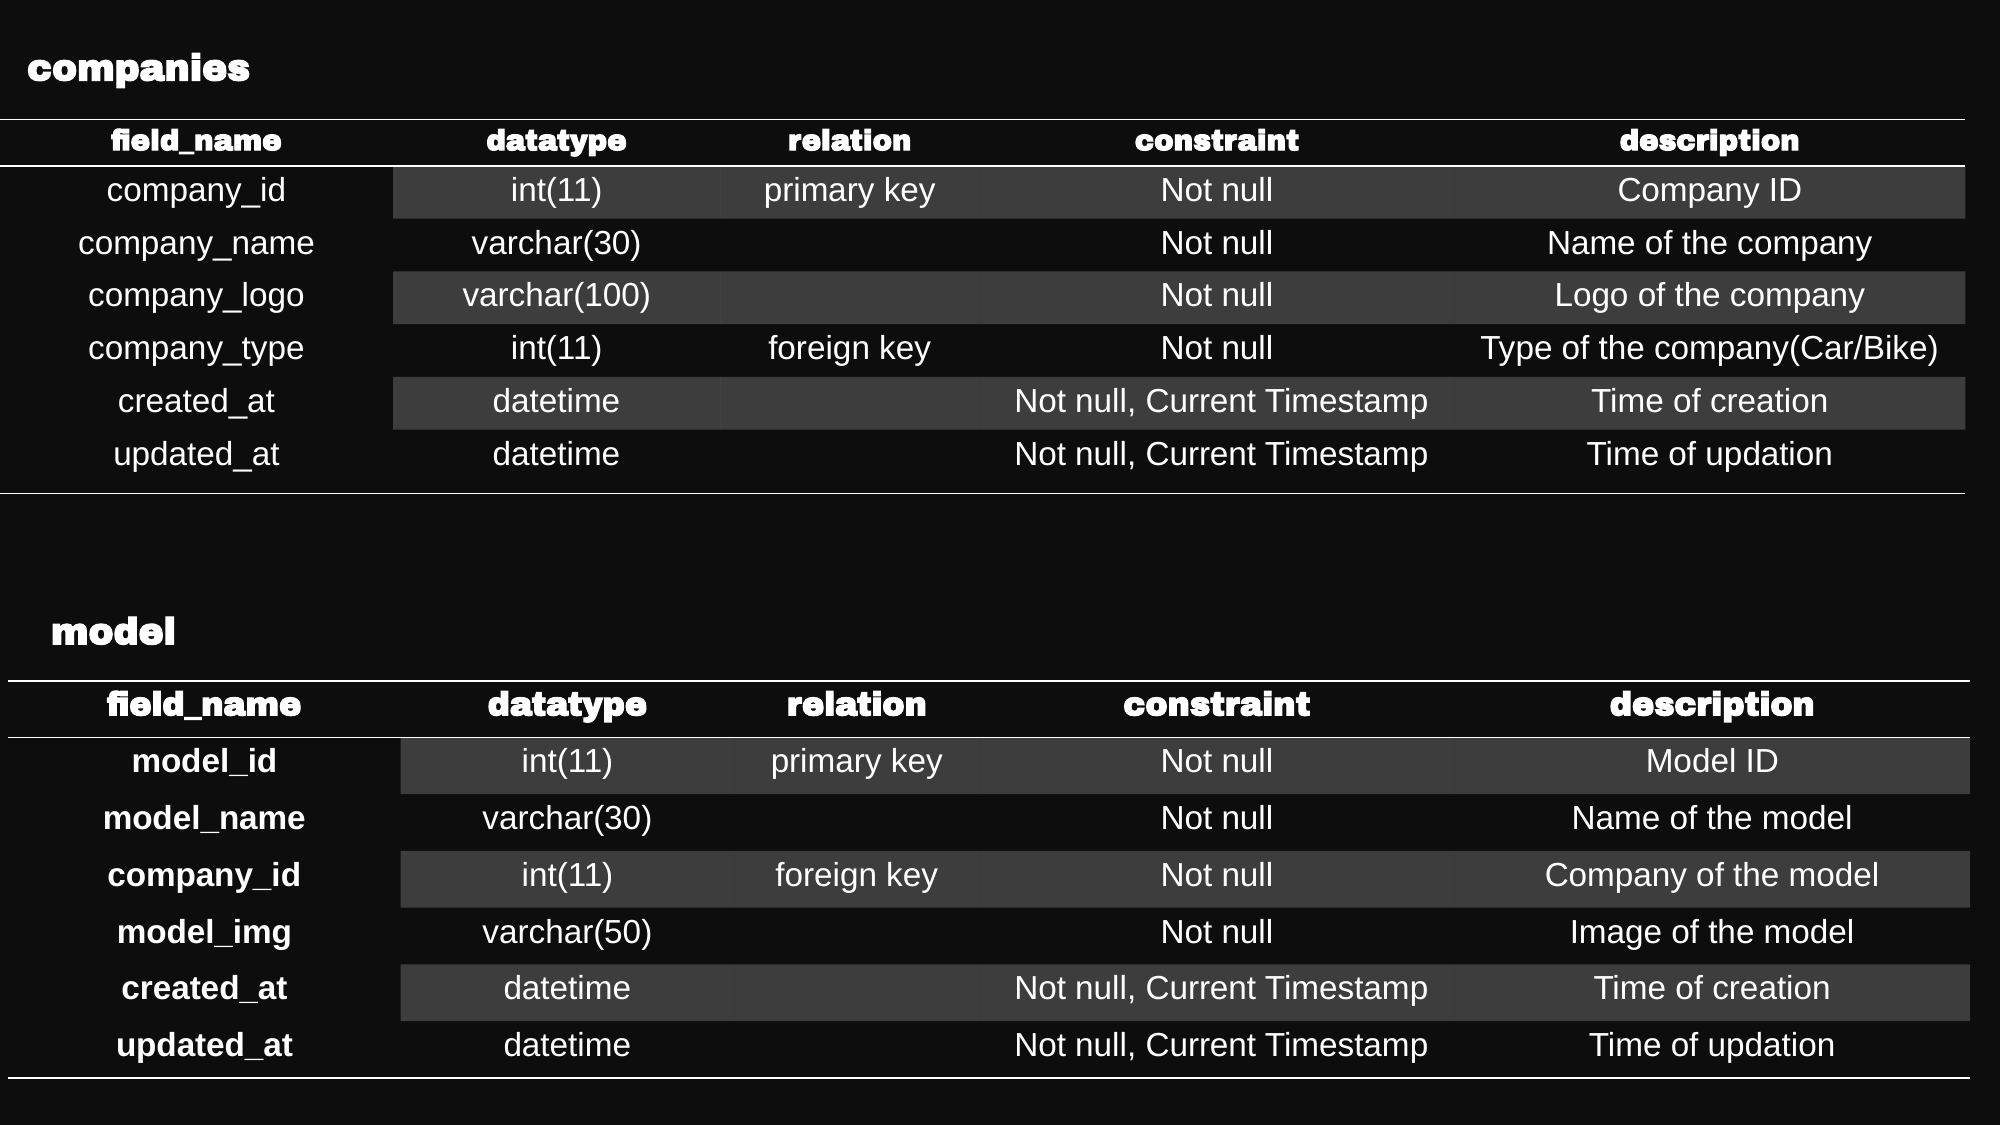

companies

| field\_name | datatype | relation | constraint | description |
| --- | --- | --- | --- | --- |
| company\_id | int(11) | primary key | Not null | Company ID |
| company\_name | varchar(30) |  | Not null | Name of the company |
| company\_logo | varchar(100) |  | Not null | Logo of the company |
| company\_type | int(11) | foreign key | Not null | Type of the company(Car/Bike) |
| created\_at | datetime |  | Not null, Current Timestamp | Time of creation |
| updated\_at | datetime |  | Not null, Current Timestamp | Time of updation |

model

| field\_name | datatype | relation | constraint | description |
| --- | --- | --- | --- | --- |
| model\_id | int(11) | primary key | Not null | Model ID |
| model\_name | varchar(30) |  | Not null | Name of the model |
| company\_id | int(11) | foreign key | Not null | Company of the model |
| model\_img | varchar(50) |  | Not null | Image of the model |
| created\_at | datetime |  | Not null, Current Timestamp | Time of creation |
| updated\_at | datetime |  | Not null, Current Timestamp | Time of updation |